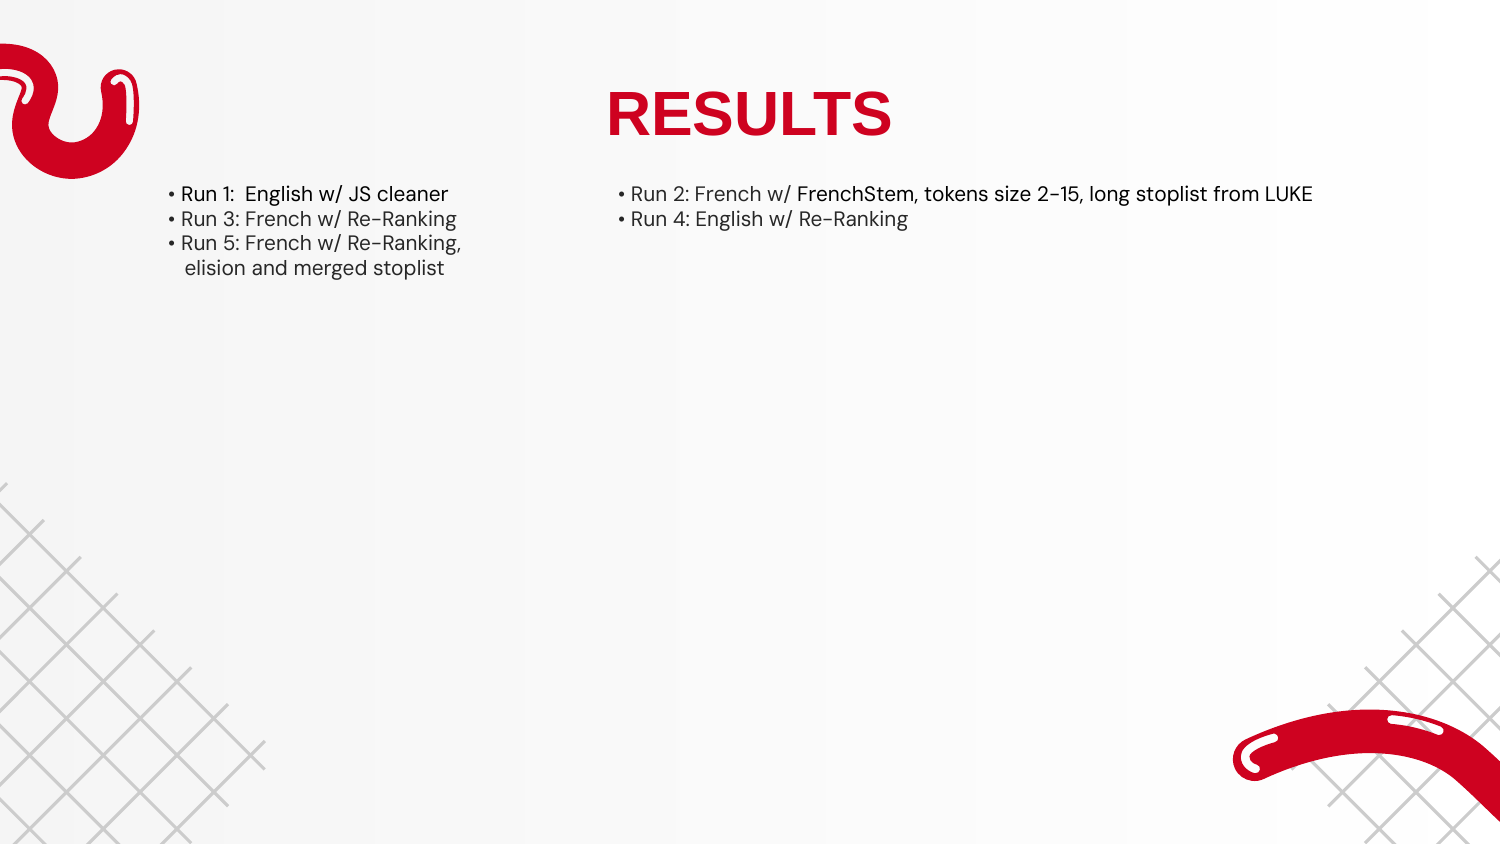

# RESULTS

• Run 1:  English w/ JS cleaner 		• Run 2: French w/ FrenchStem, tokens size 2-15, long stoplist from LUKE
• Run 3: French w/ Re-Ranking		• Run 4: English w/ Re-Ranking
• Run 5: French w/ Re-Ranking,
   elision and merged stoplist